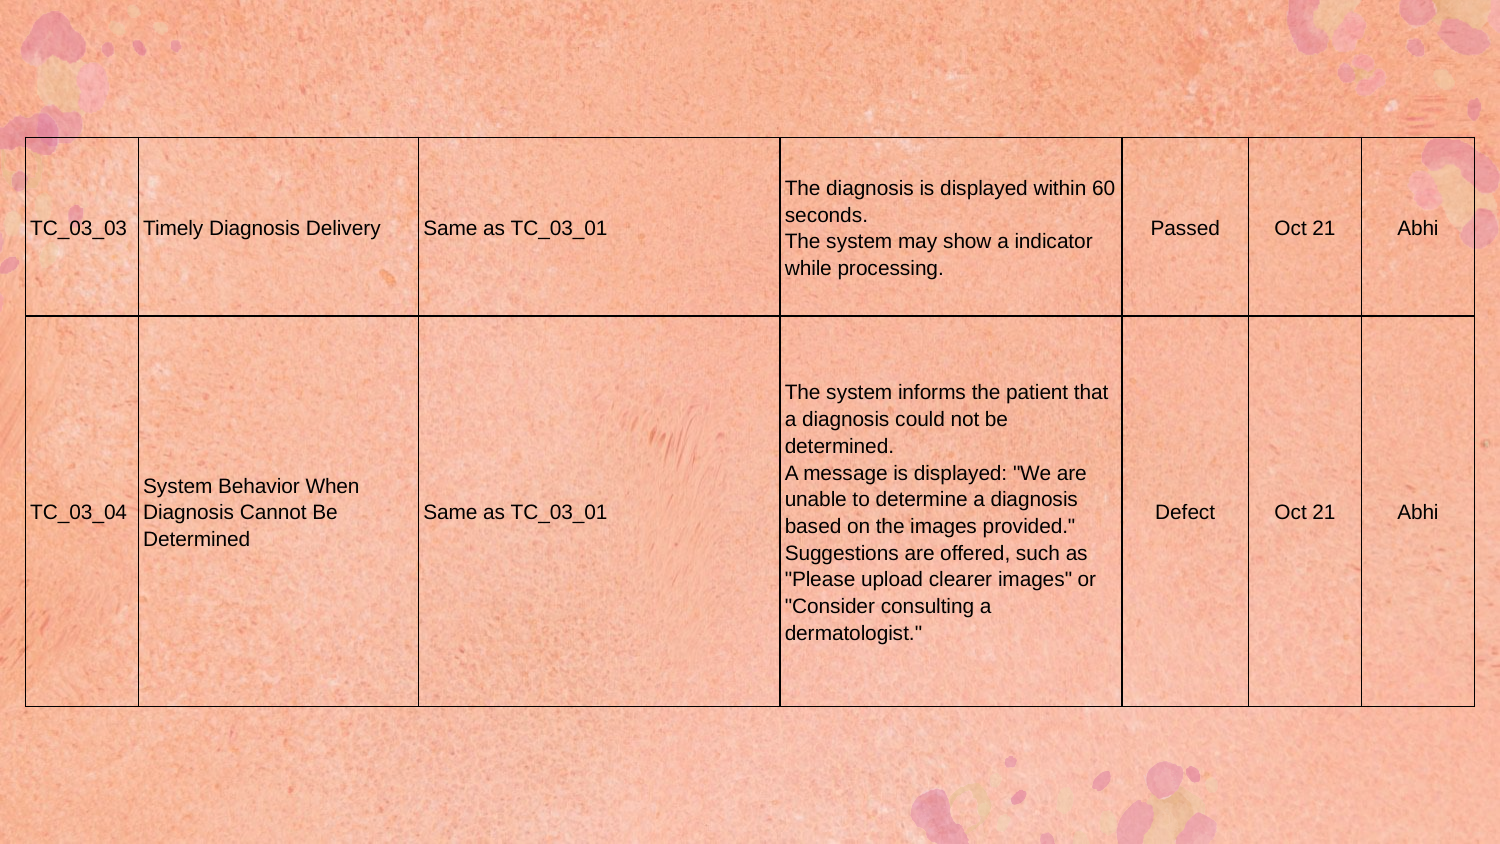

| TC\_03\_03 | Timely Diagnosis Delivery | Same as TC\_03\_01 | The diagnosis is displayed within 60 seconds. The system may show a indicator while processing. | Passed | Oct 21 | Abhi |
| --- | --- | --- | --- | --- | --- | --- |
| TC\_03\_04 | System Behavior When Diagnosis Cannot Be Determined | Same as TC\_03\_01 | The system informs the patient that a diagnosis could not be determined. A message is displayed: "We are unable to determine a diagnosis based on the images provided." Suggestions are offered, such as "Please upload clearer images" or "Consider consulting a dermatologist." | Defect | Oct 21 | Abhi |